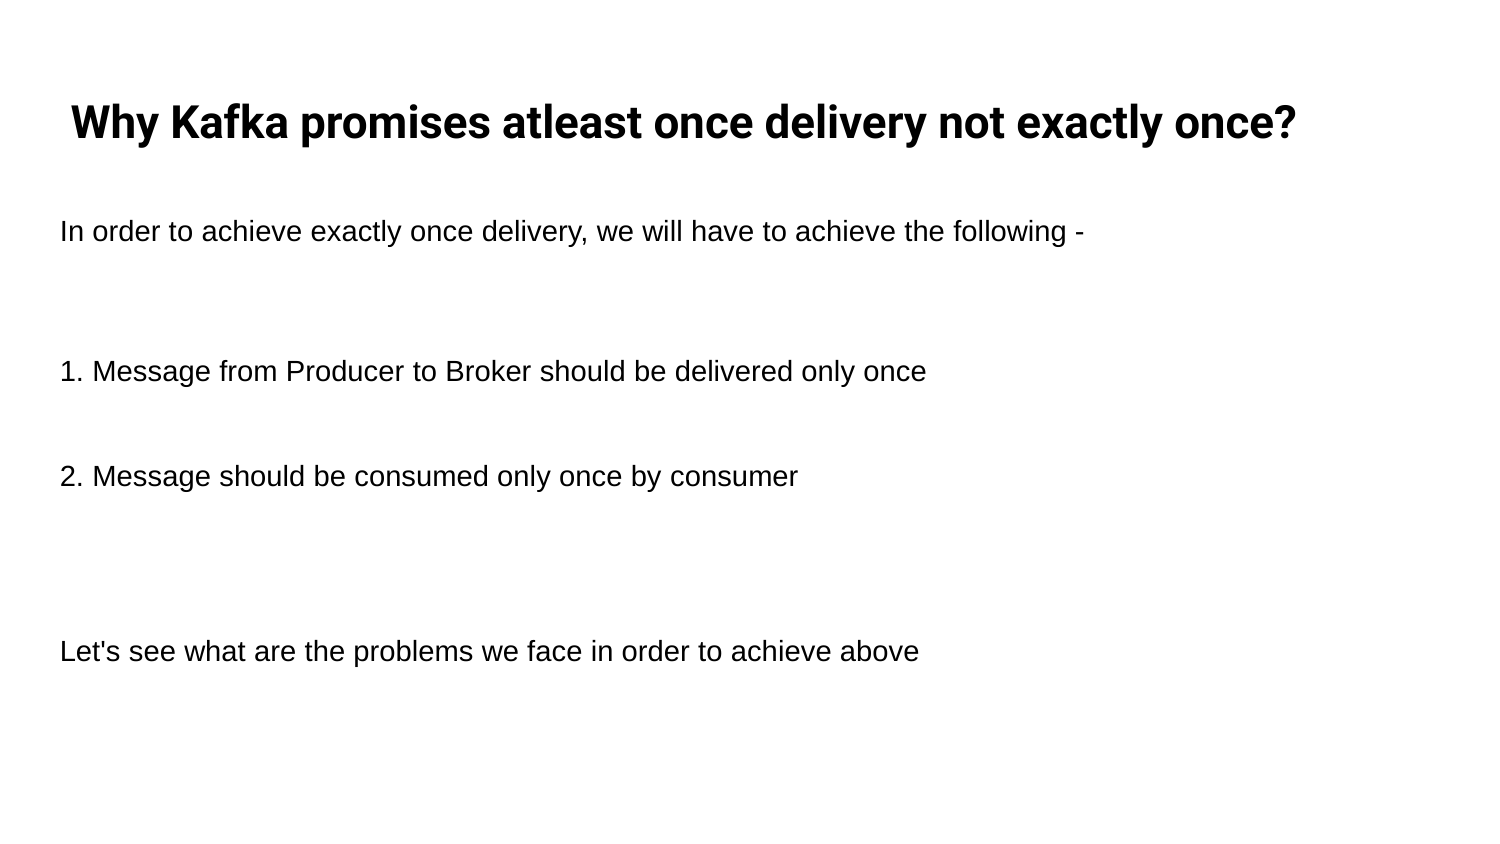

Why Kafka promises atleast once delivery not exactly once?
#
In order to achieve exactly once delivery, we will have to achieve the following -

1. Message from Producer to Broker should be delivered only once

2. Message should be consumed only once by consumer

Let's see what are the problems we face in order to achieve above